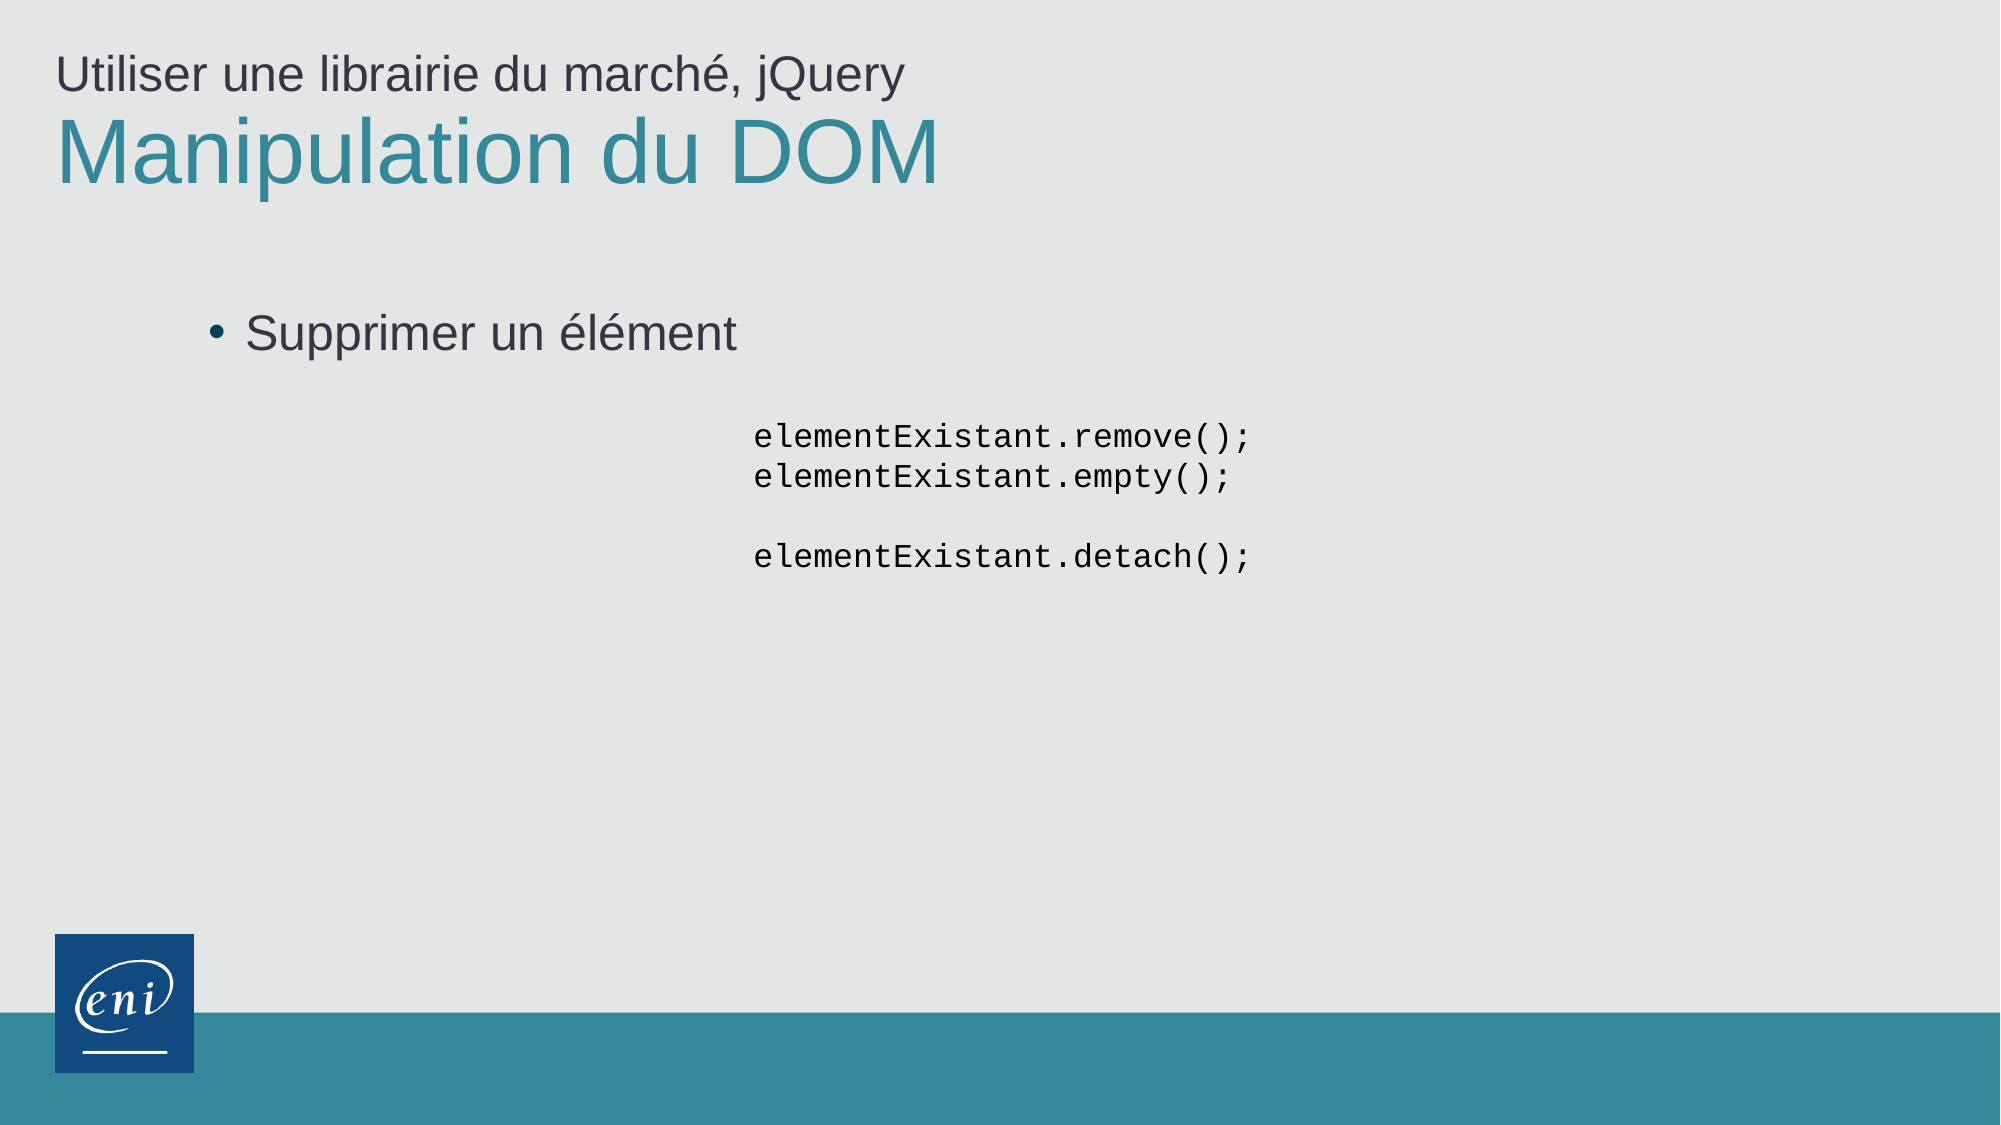

Utiliser une librairie du marché, jQuery
# Manipulation du DOM
Supprimer un élément

elementExistant.remove();
elementExistant.empty();

elementExistant.detach();